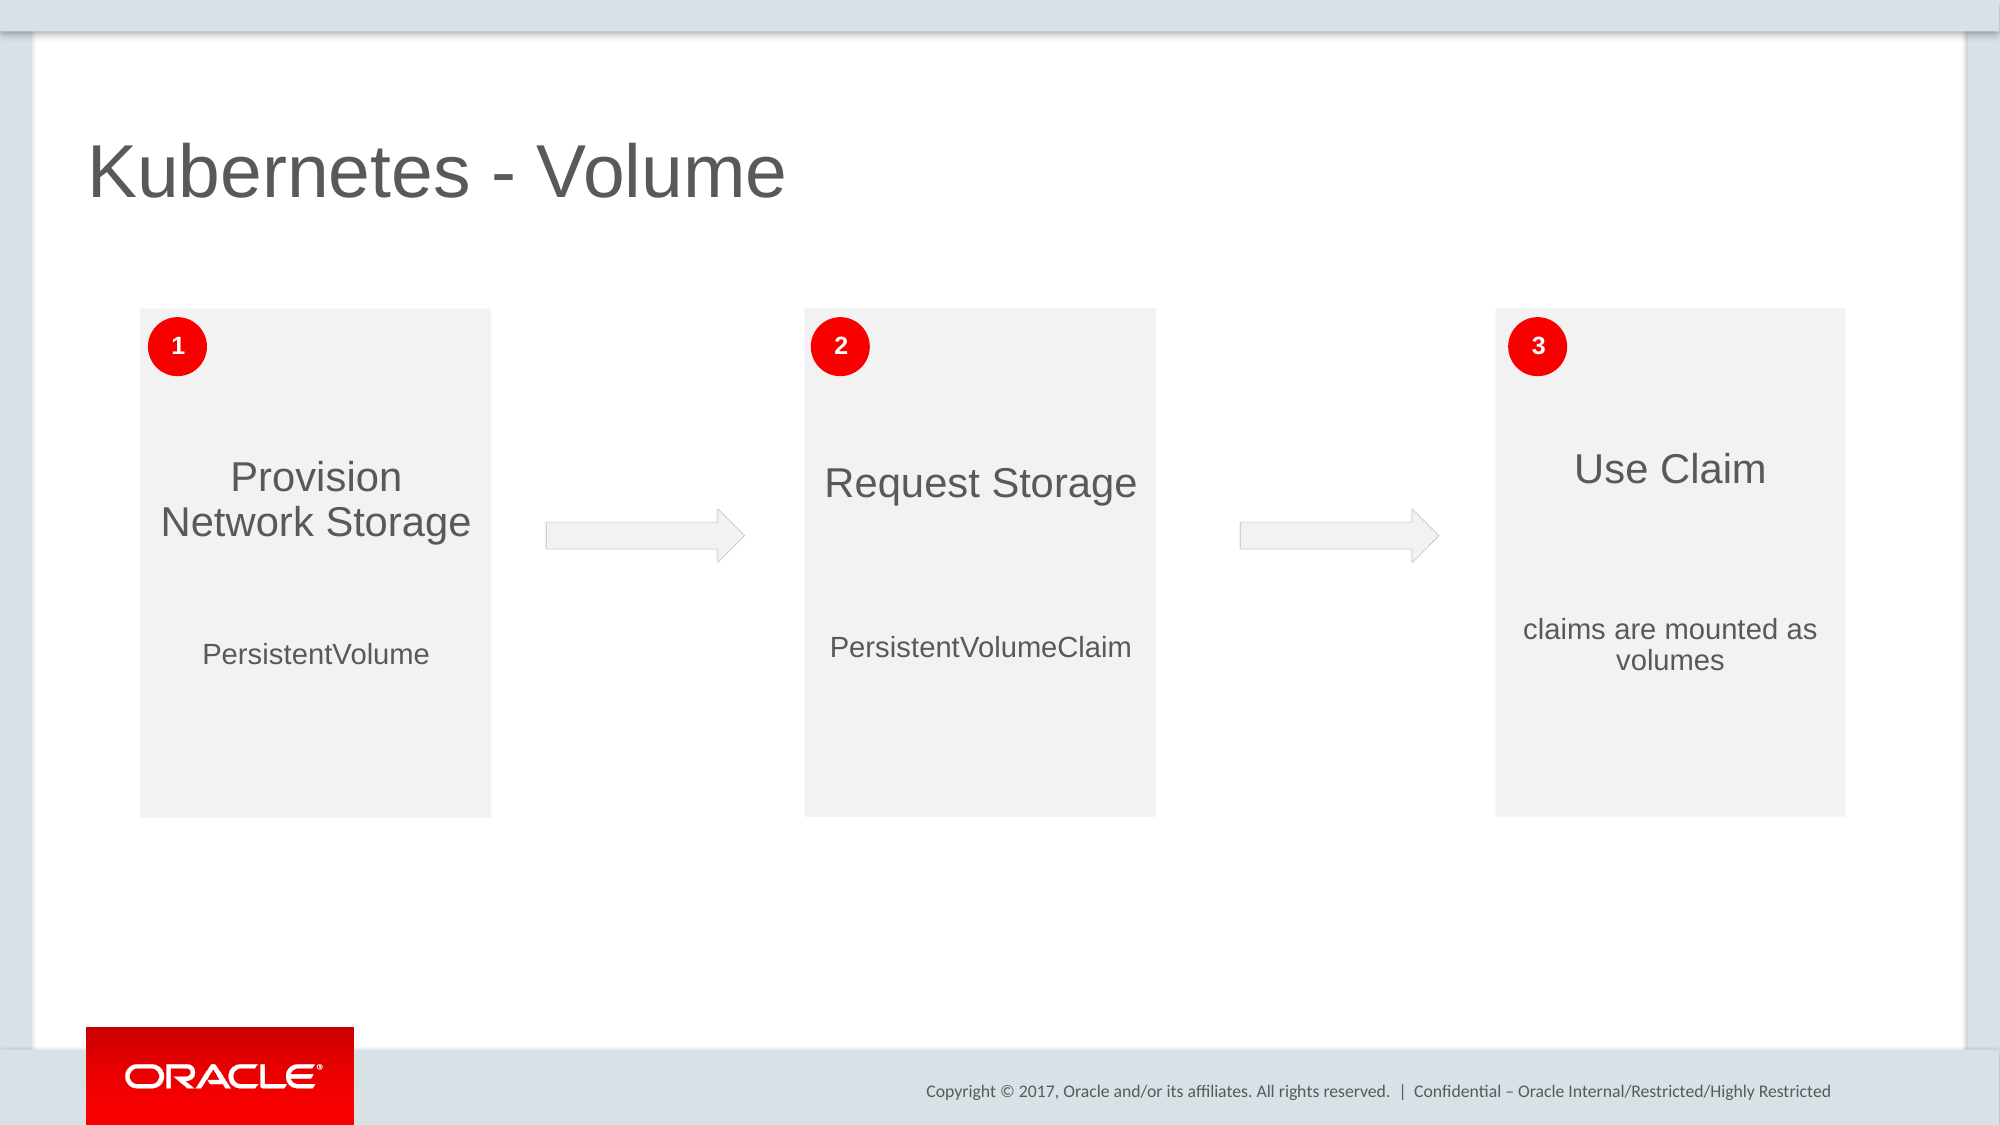

# Kubernetes - Volume
PersistentVolumeClaim
Request Storage

PersistentVolumeClaim
Use Claim

claims are mounted as volumes
PersistentVolume
Provision Network Storage

PersistentVolume
1
2
3

Confidential – Oracle Internal/Restricted/Highly Restricted
30